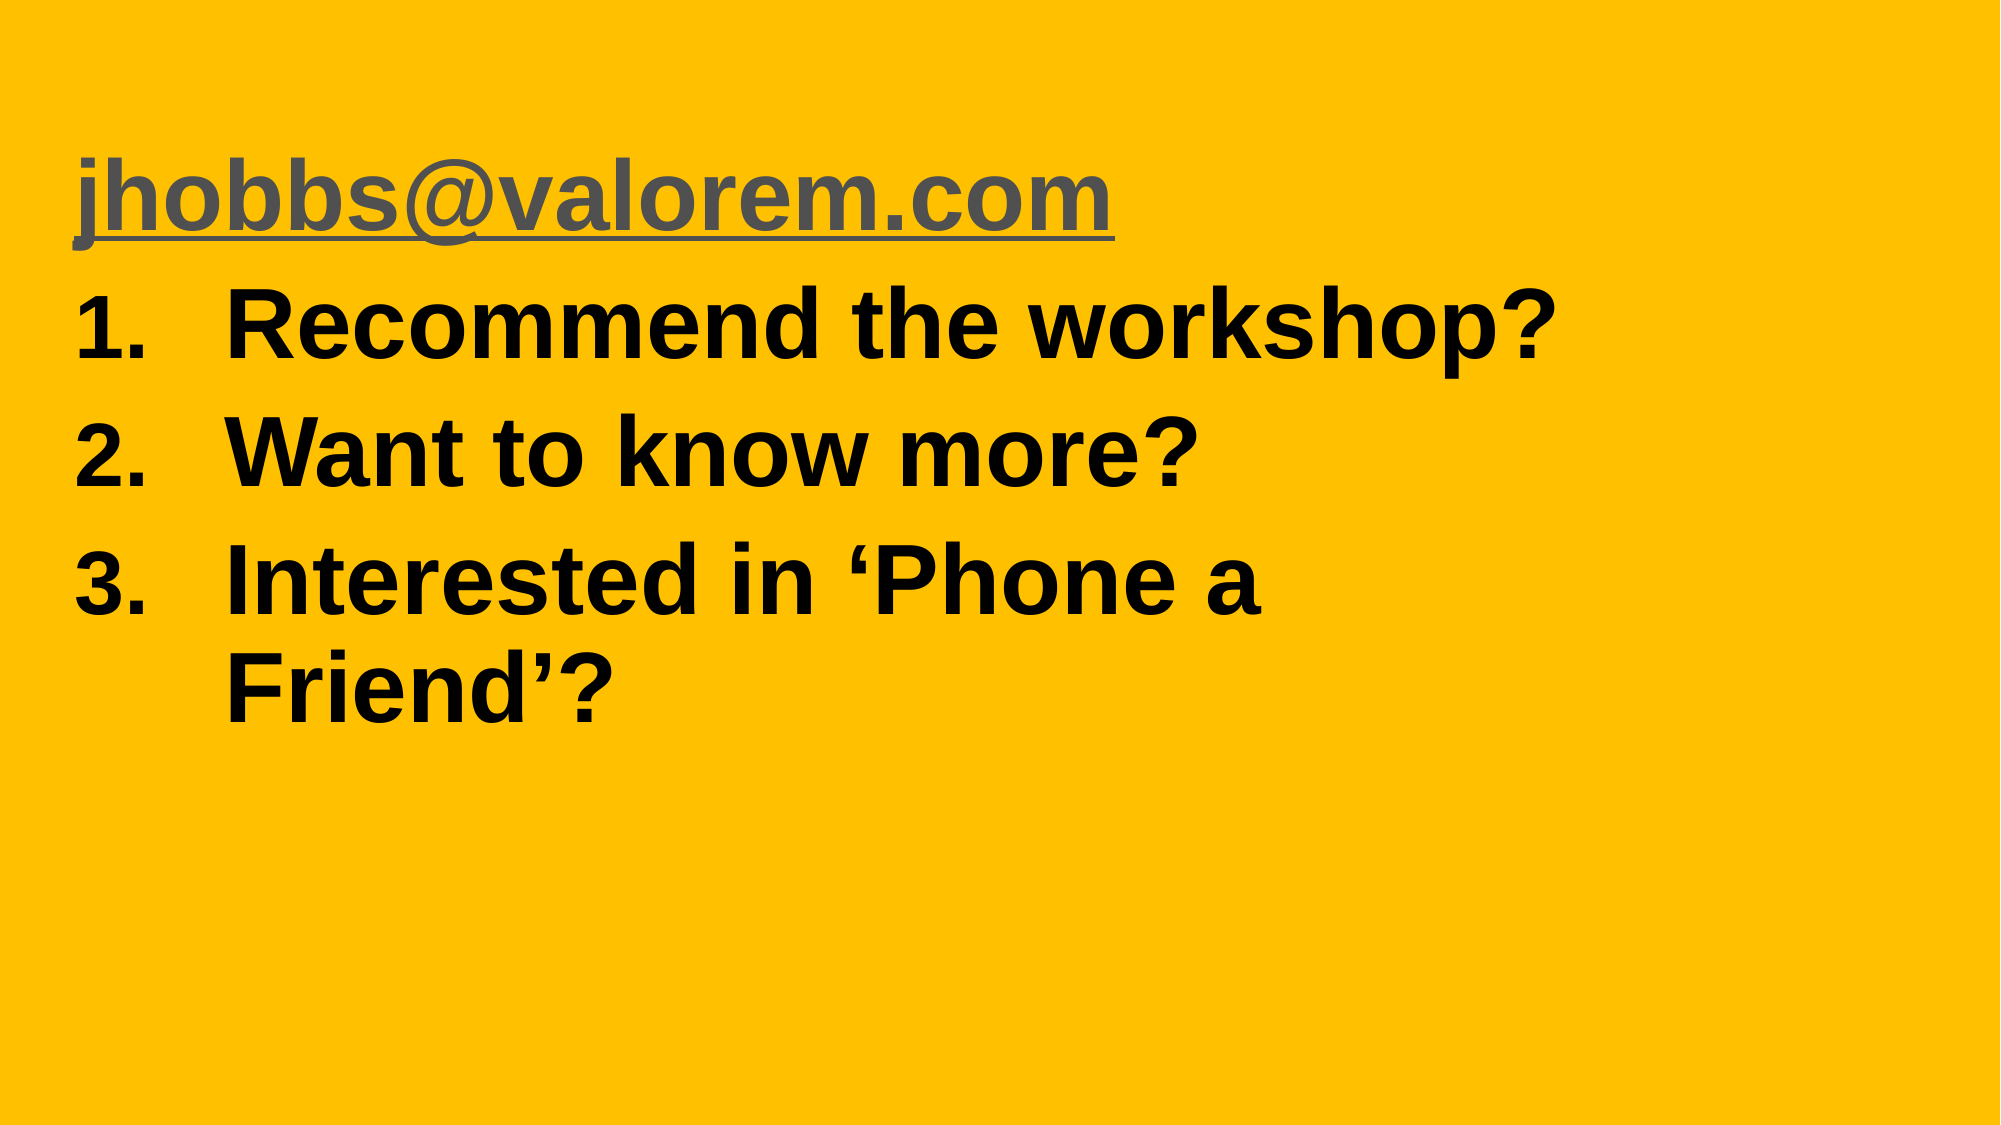

jhobbs@valorem.com
Recommend the workshop?
Want to know more?
Interested in ‘Phone a Friend’?